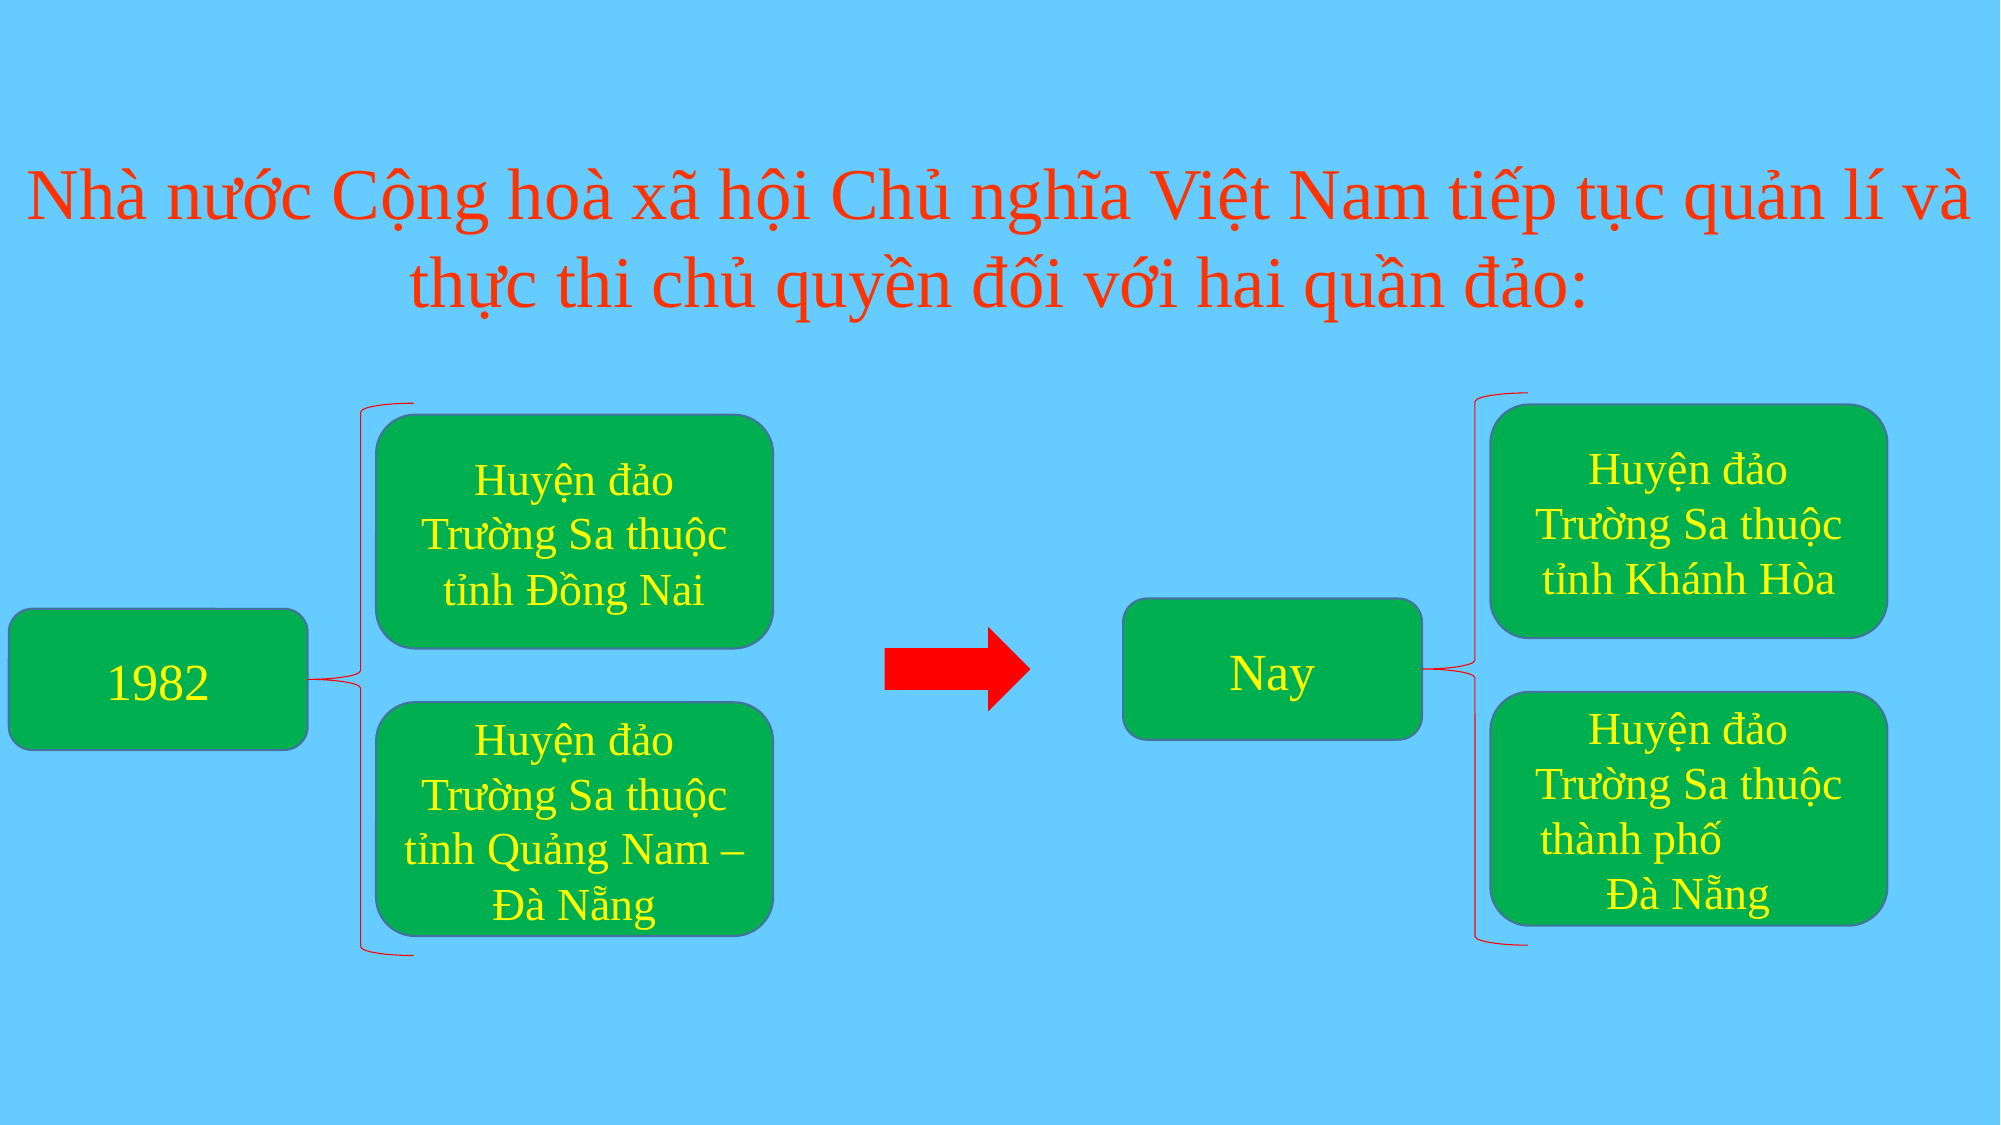

Nhà nước Cộng hoà xã hội Chủ nghĩa Việt Nam tiếp tục quản lí và thực thi chủ quyền đối với hai quần đảo:

Huyện đảo Trường Sa thuộc tỉnh Khánh Hòa
Huyện đảo Trường Sa thuộc tỉnh Đồng Nai
Nay
1982

Huyện đảo Trường Sa thuộc thành phố           Đà Nẵng
Huyện đảo Trường Sa thuộc tỉnh Quảng Nam – Đà Nẵng